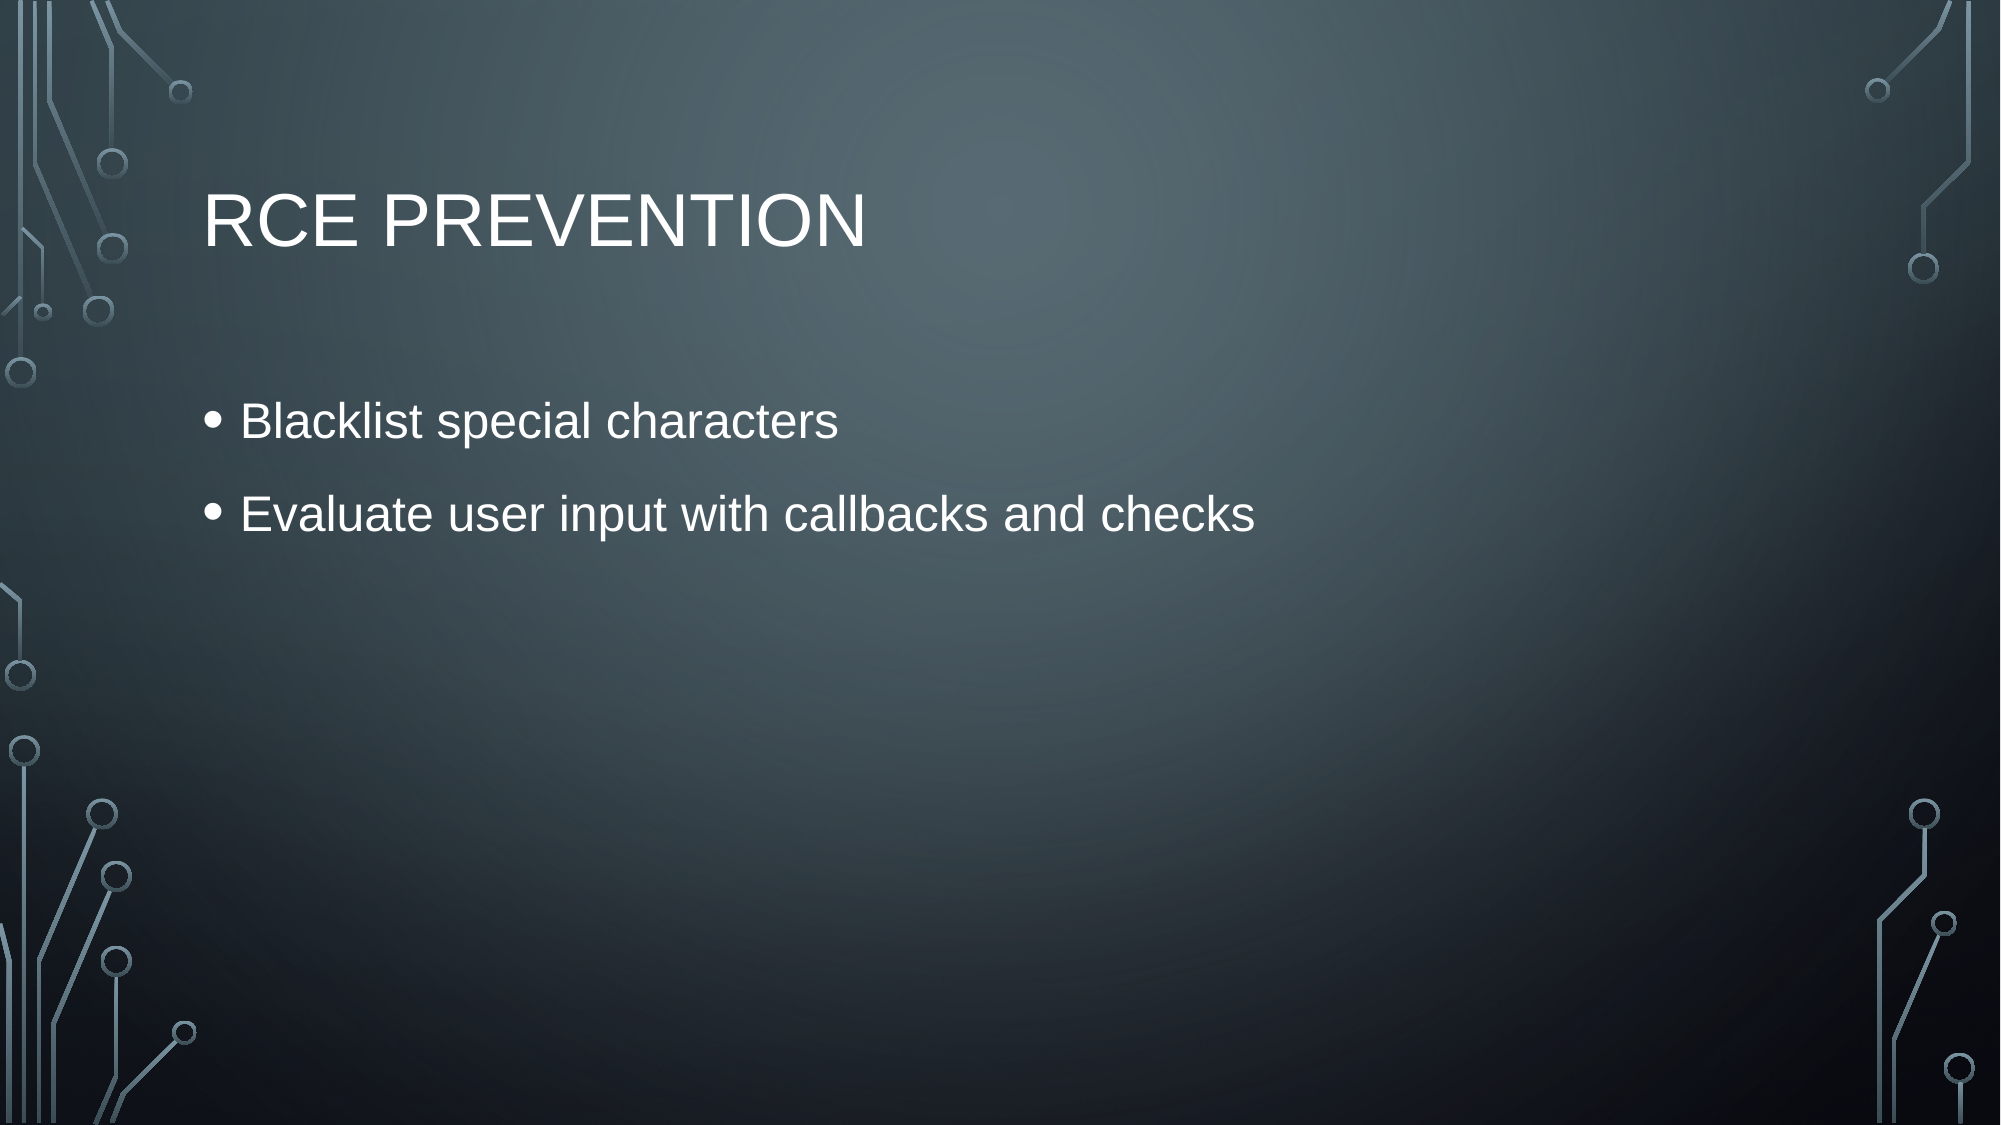

# RCE prevention
Blacklist special characters
Evaluate user input with callbacks and checks